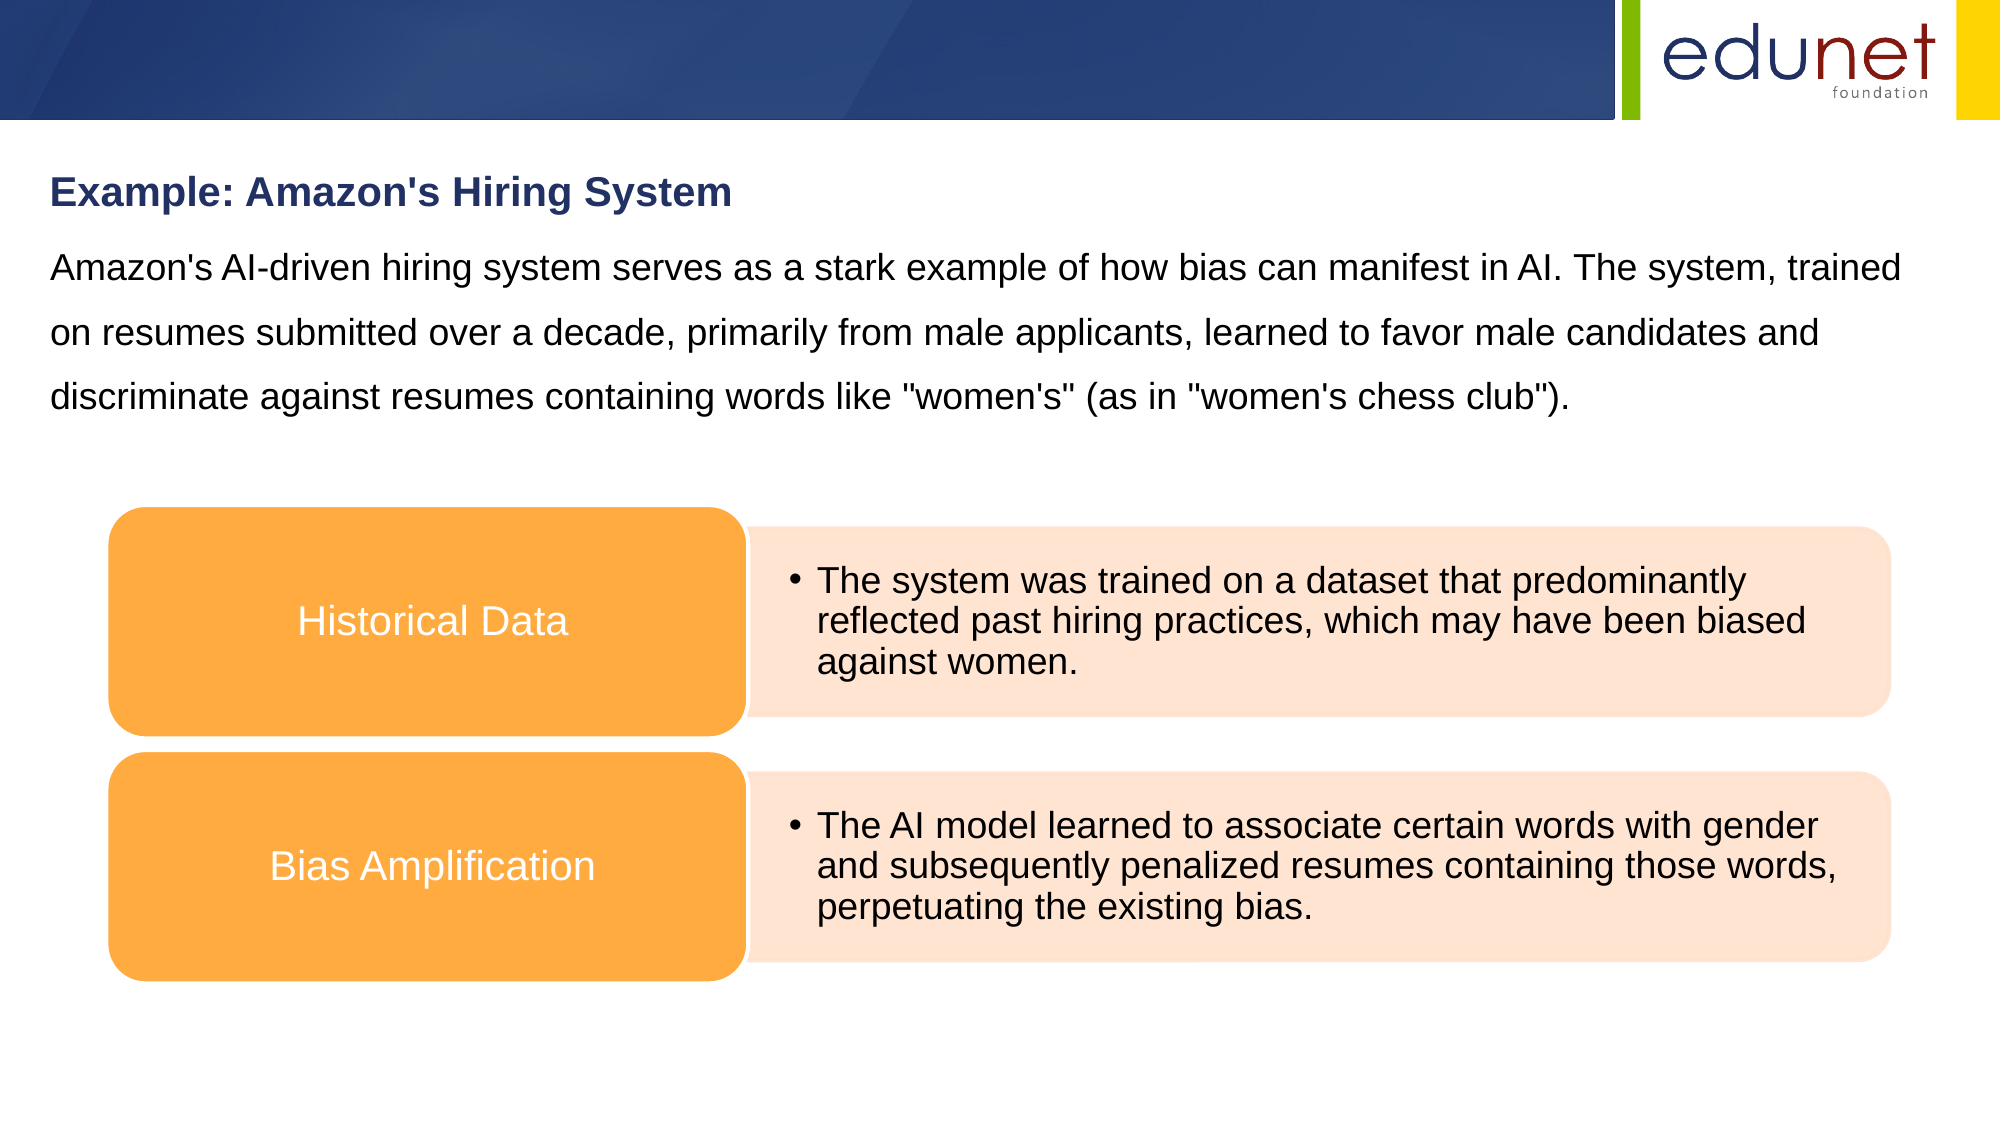

Example: Amazon's Hiring System
Amazon's AI-driven hiring system serves as a stark example of how bias can manifest in AI. The system, trained on resumes submitted over a decade, primarily from male applicants, learned to favor male candidates and discriminate against resumes containing words like "women's" (as in "women's chess club").
The system was trained on a dataset that predominantly reflected past hiring practices, which may have been biased against women.
Historical Data
The AI model learned to associate certain words with gender and subsequently penalized resumes containing those words, perpetuating the existing bias.
Bias Amplification